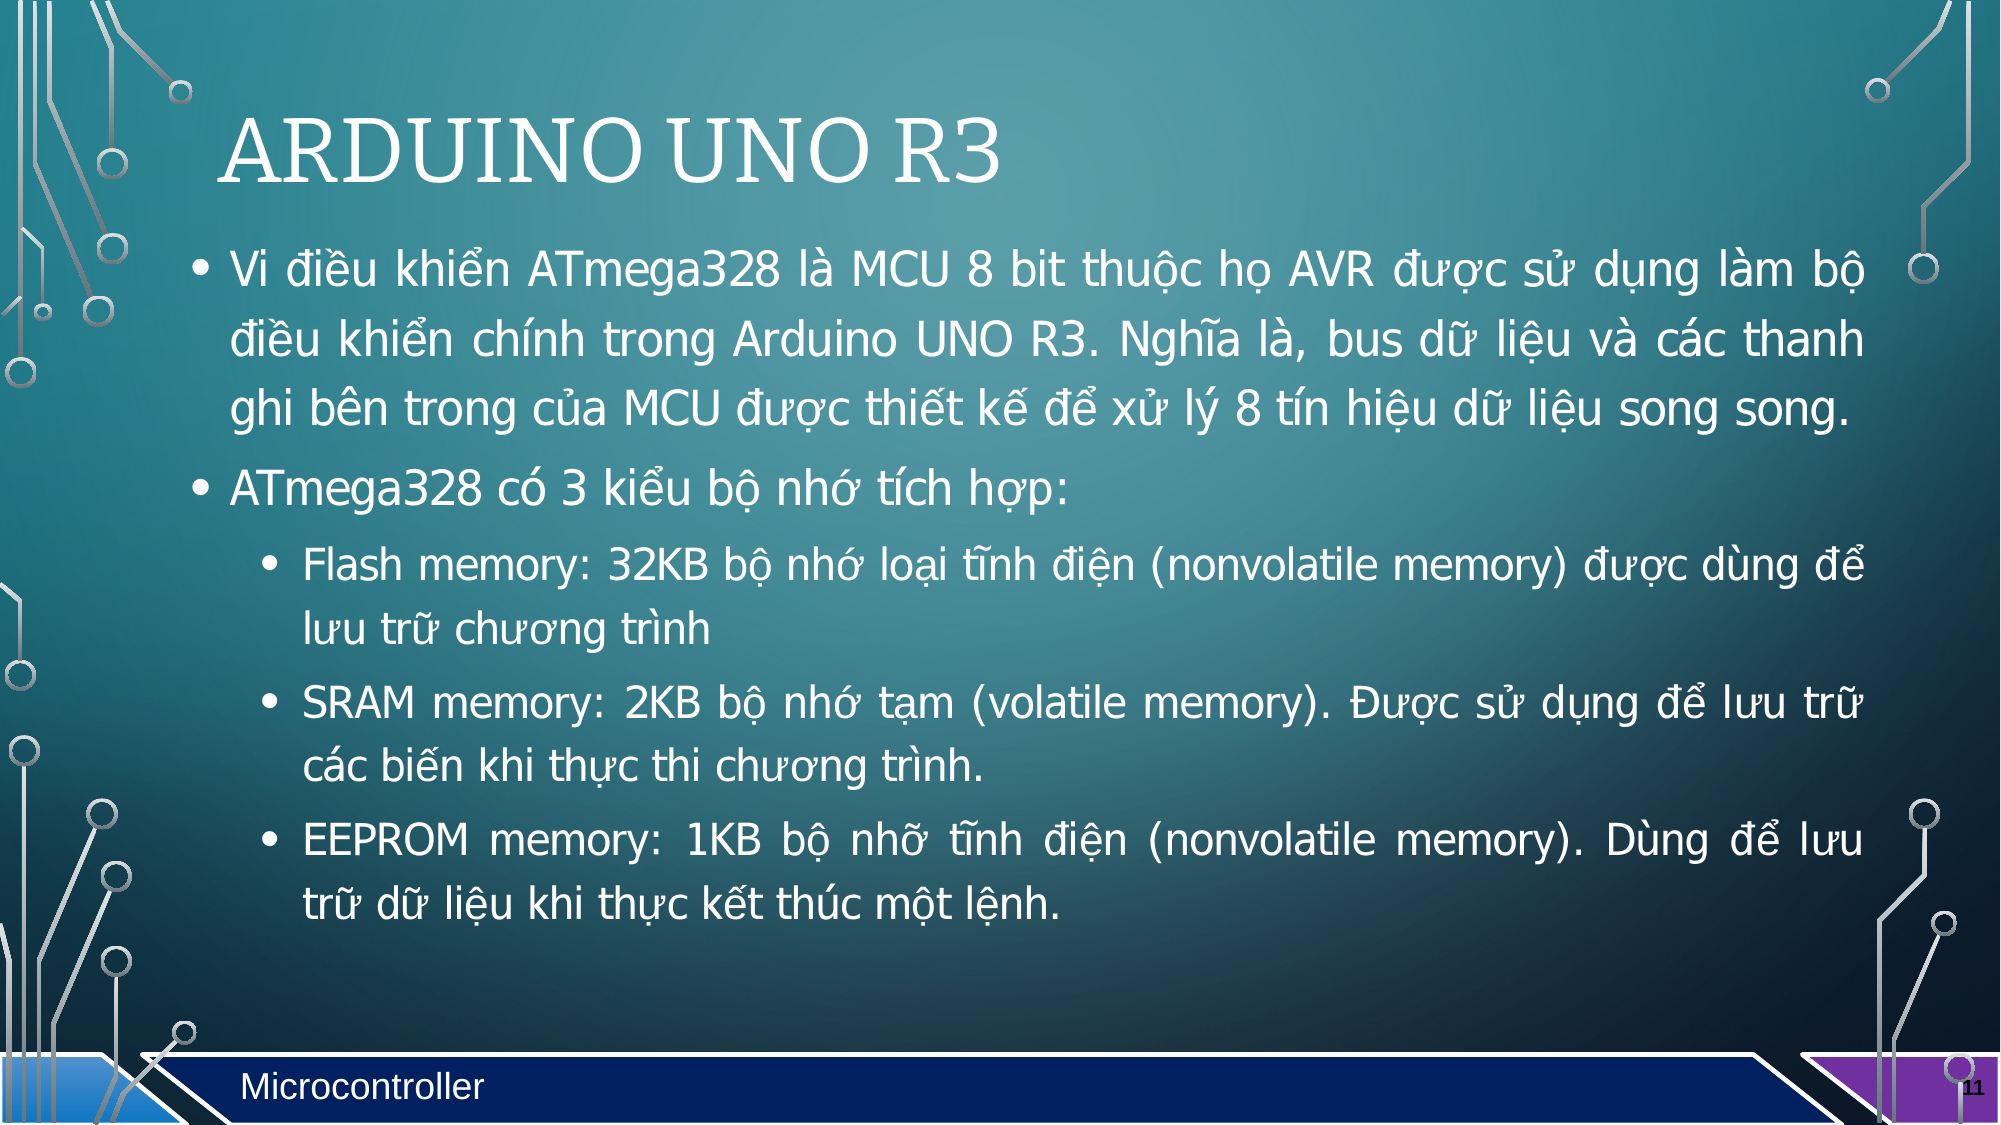

# Arduino Uno r3
Vi điều khiển ATmega328 là MCU 8 bit thuộc họ AVR được sử dụng làm bộ điều khiển chính trong Arduino UNO R3. Nghĩa là, bus dữ liệu và các thanh ghi bên trong của MCU được thiết kế để xử lý 8 tín hiệu dữ liệu song song.
ATmega328 có 3 kiểu bộ nhớ tích hợp:
Flash memory: 32KB bộ nhớ loại tĩnh điện (nonvolatile memory) được dùng để lưu trữ chương trình
SRAM memory: 2KB bộ nhớ tạm (volatile memory). Được sử dụng để lưu trữ các biến khi thực thi chương trình.
EEPROM memory: 1KB bộ nhỡ tĩnh điện (nonvolatile memory). Dùng để lưu trữ dữ liệu khi thực kết thúc một lệnh.
Microcontroller